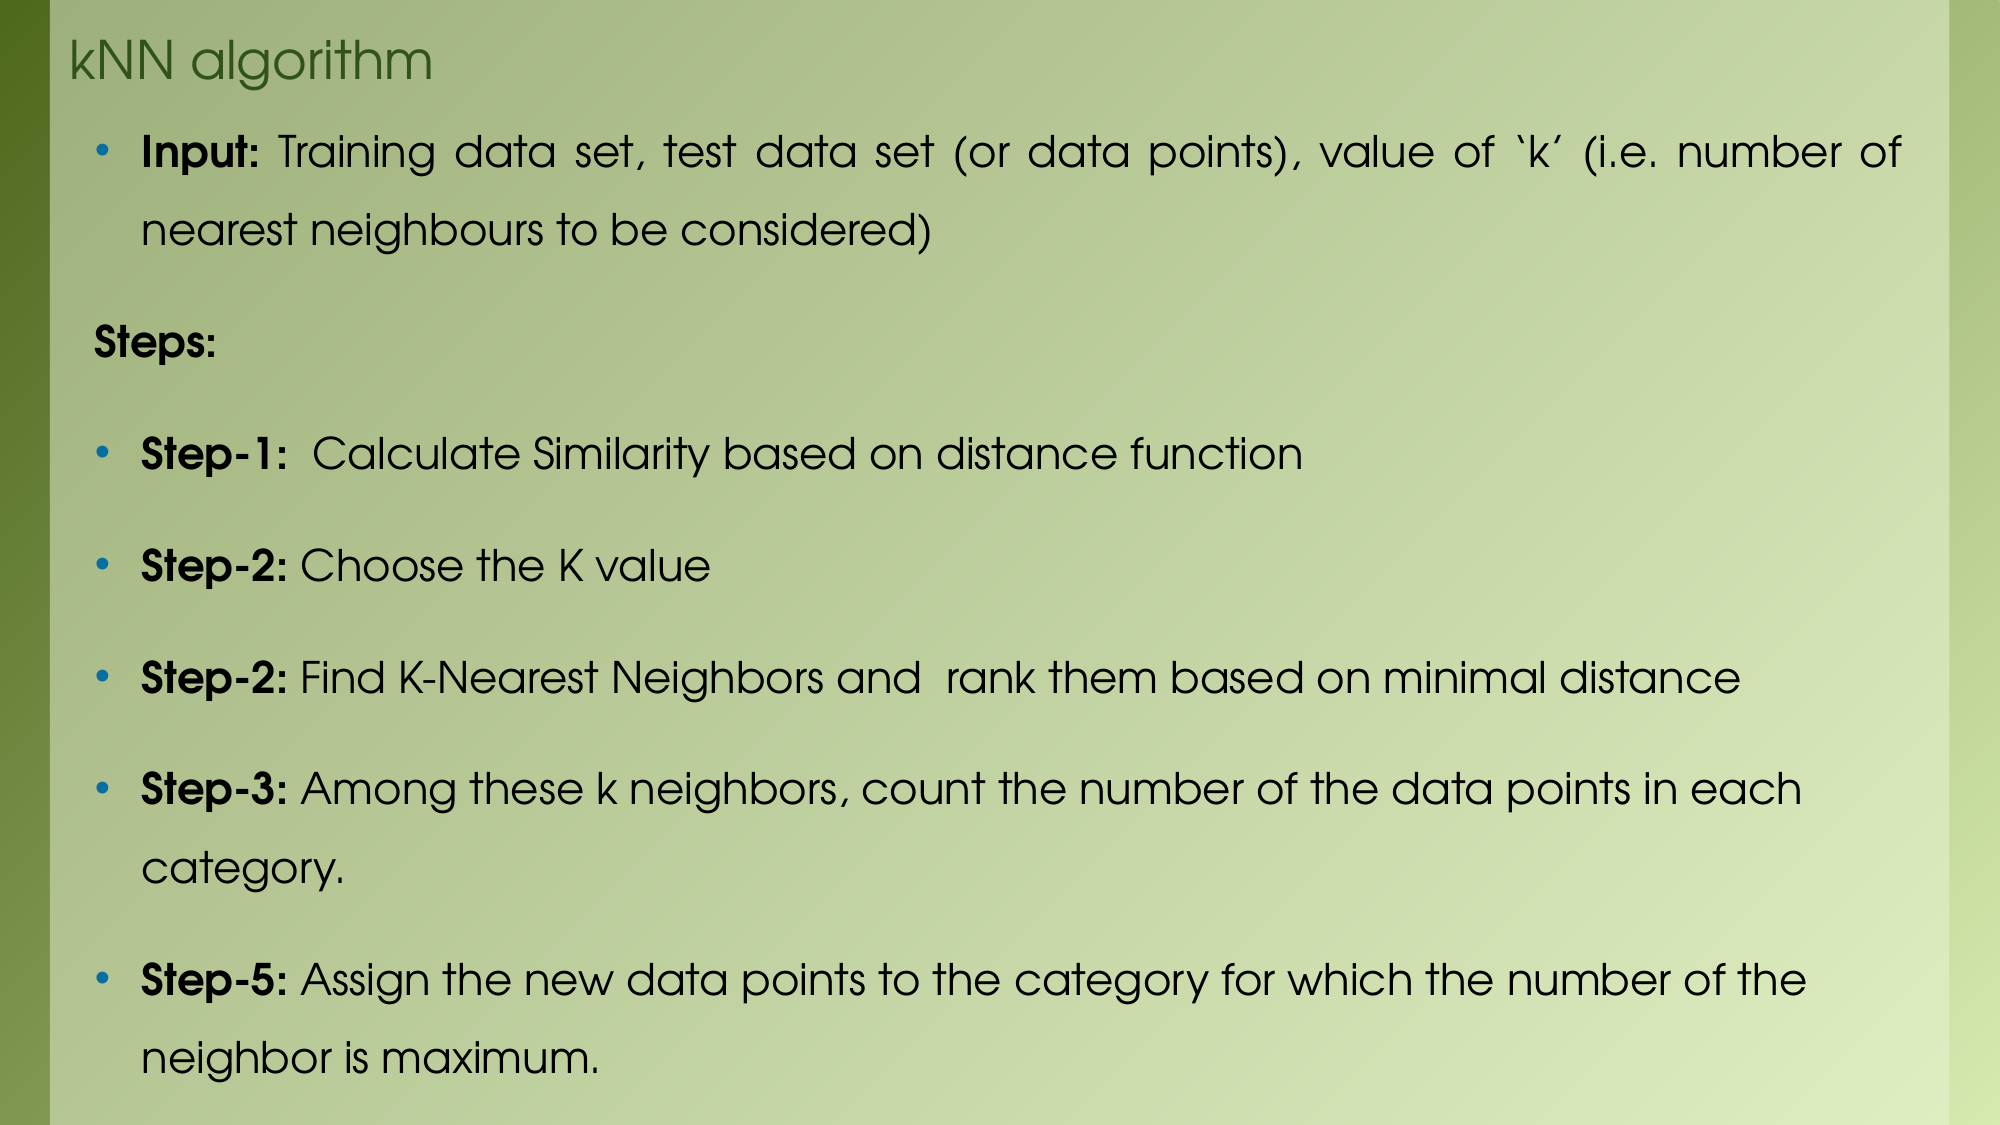

# kNN algorithm
Input: Training data set, test data set (or data points), value of ‘k’ (i.e. number of nearest neighbours to be considered)
Steps:
Step-1:  Calculate Similarity based on distance function
Step-2: Choose the K value
Step-2: Find K-Nearest Neighbors and  rank them based on minimal distance
Step-3: Among these k neighbors, count the number of the data points in each category.
Step-5: Assign the new data points to the category for which the number of the neighbor is maximum.